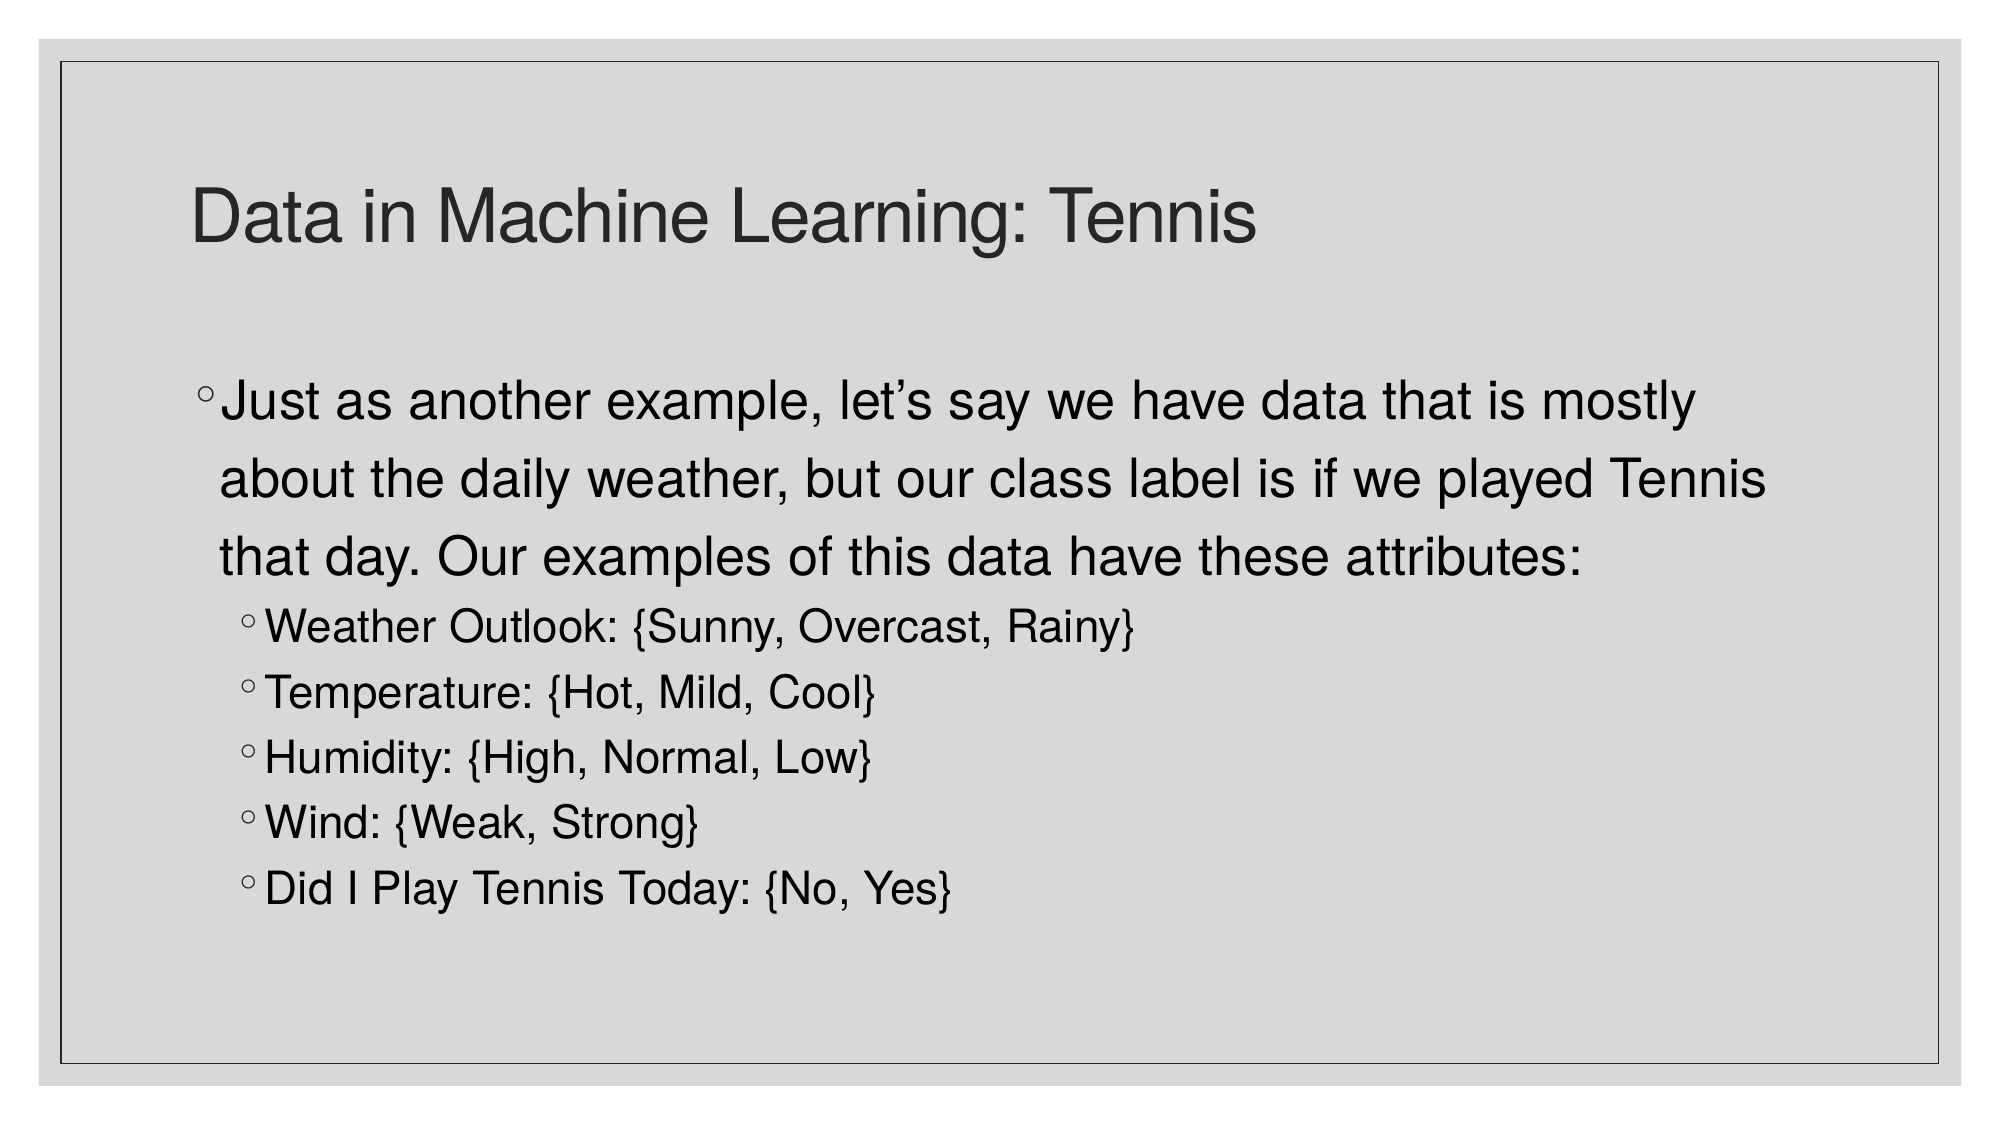

# Data in Machine Learning: Tennis
Just as another example, let’s say we have data that is mostly about the daily weather, but our class label is if we played Tennis that day. Our examples of this data have these attributes:
Weather Outlook: {Sunny, Overcast, Rainy}
Temperature: {Hot, Mild, Cool}
Humidity: {High, Normal, Low}
Wind: {Weak, Strong}
Did I Play Tennis Today: {No, Yes}